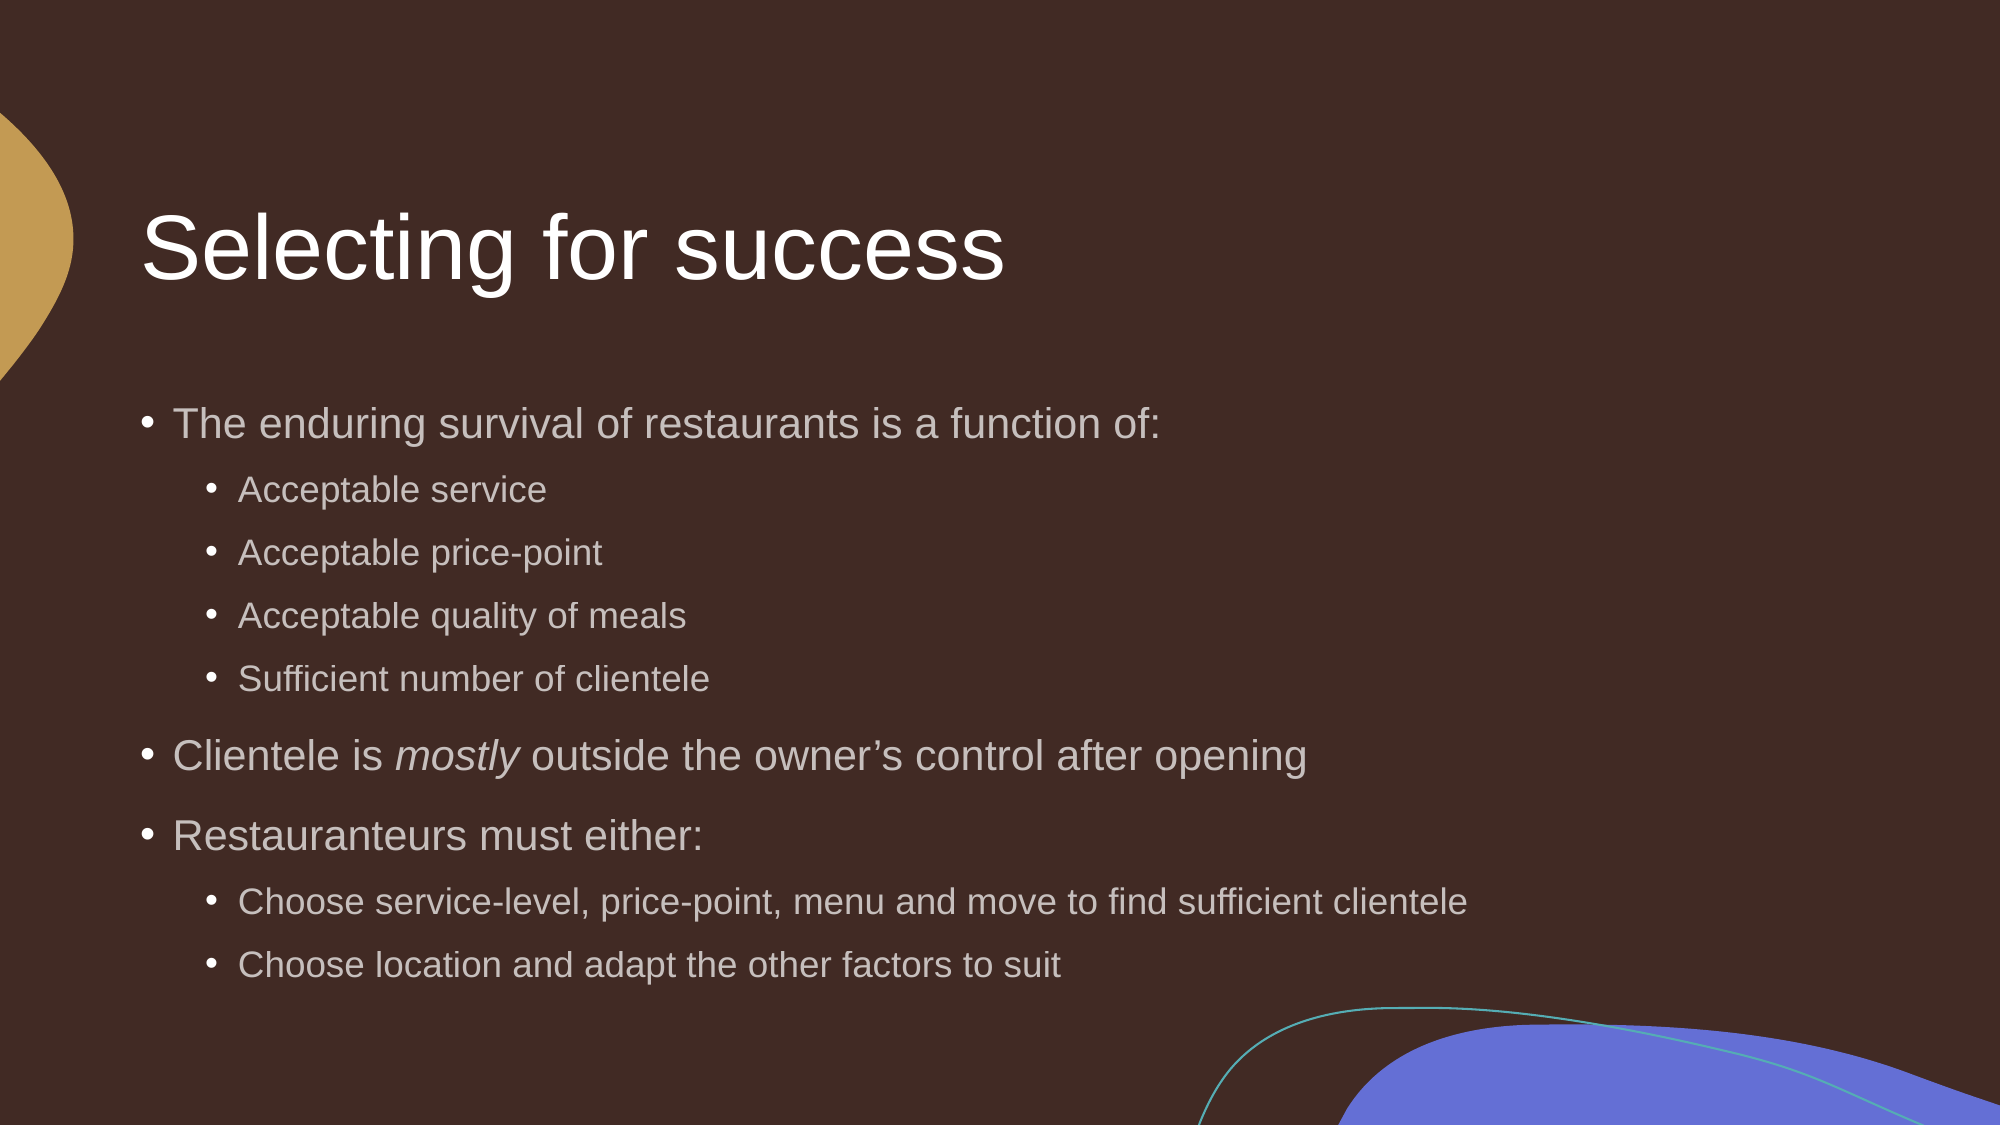

# Selecting for success
The enduring survival of restaurants is a function of:
Acceptable service
Acceptable price-point
Acceptable quality of meals
Sufficient number of clientele
Clientele is mostly outside the owner’s control after opening
Restauranteurs must either:
Choose service-level, price-point, menu and move to find sufficient clientele
Choose location and adapt the other factors to suit